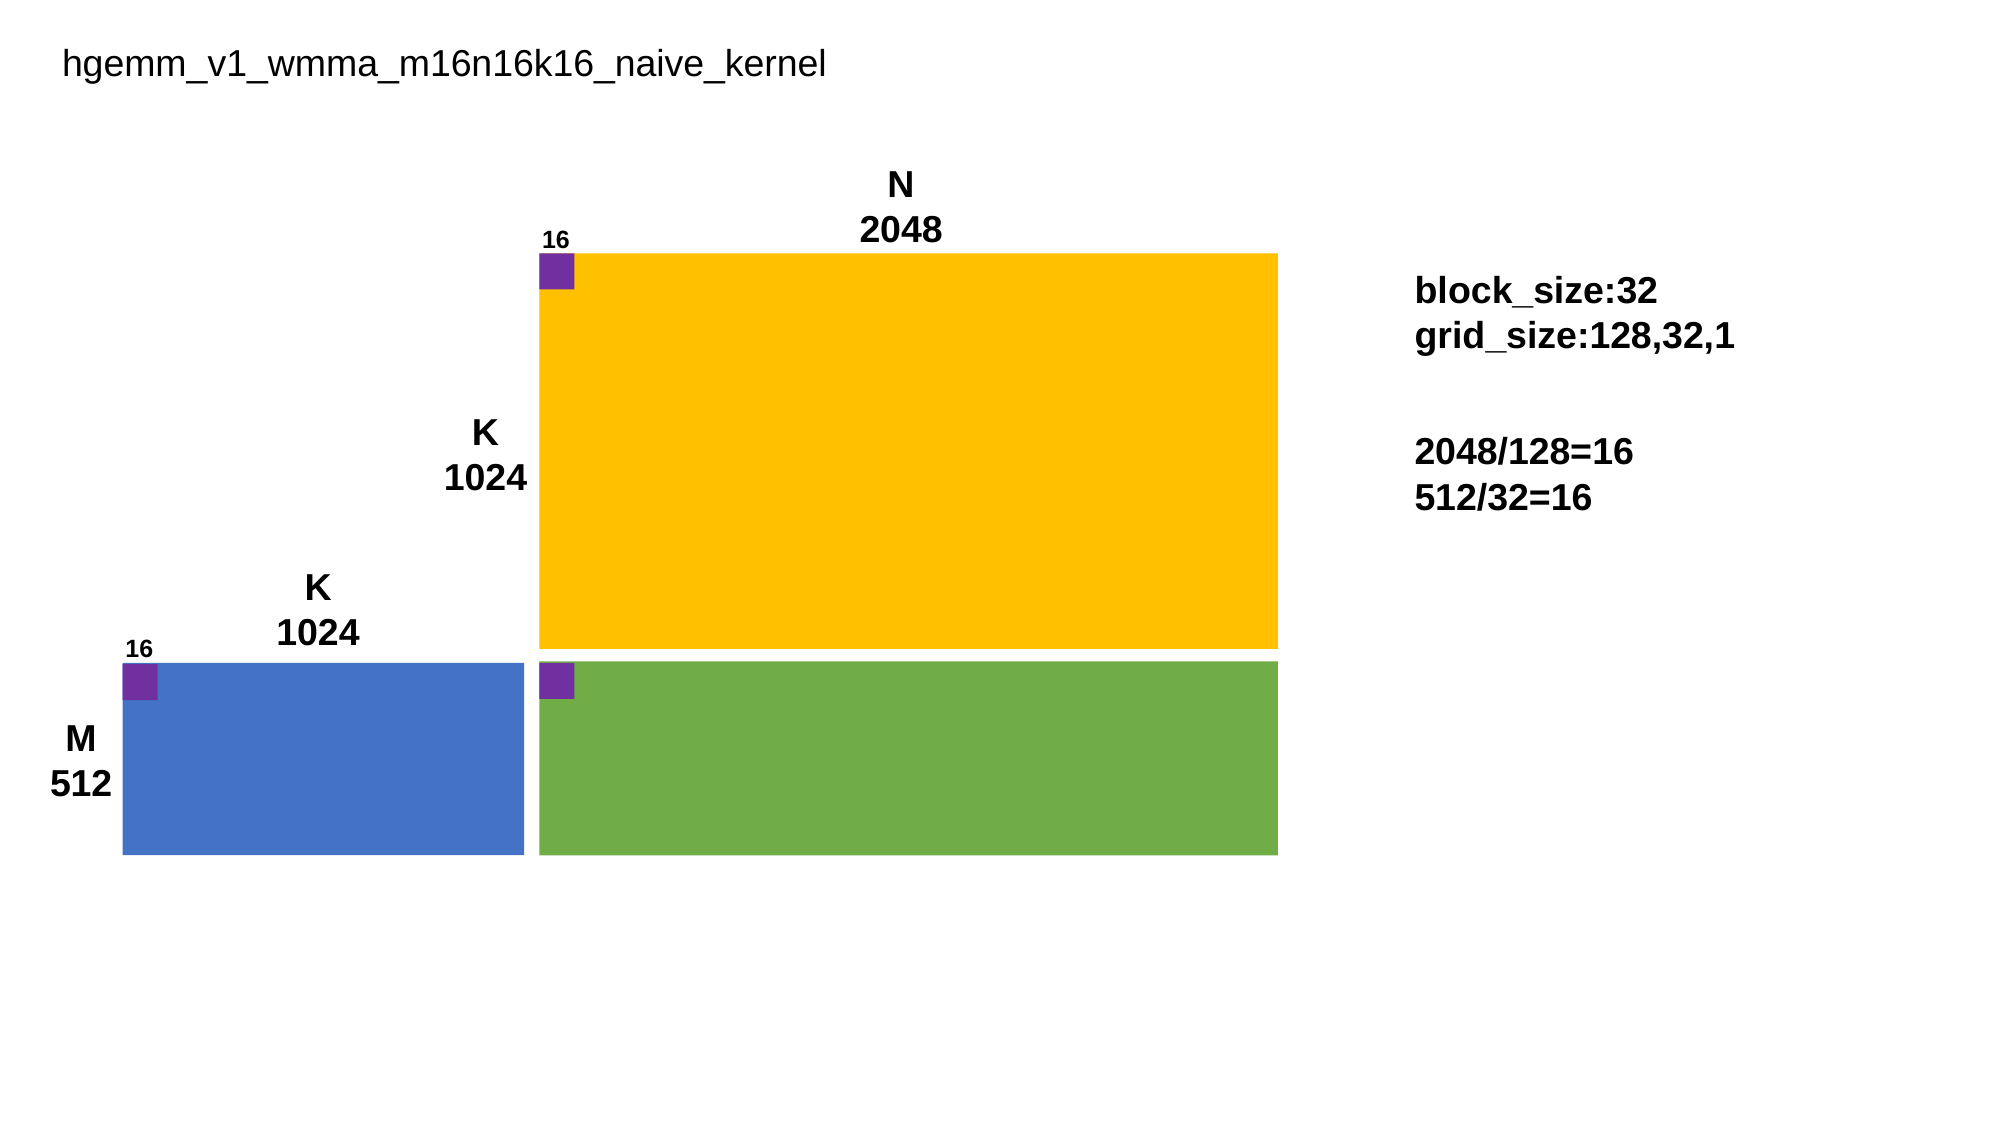

hgemm_v1_wmma_m16n16k16_naive_kernel
N
2048
16

block_size:32
grid_size:128,32,1
K
1024
2048/128=16
512/32=16
K
1024
16

M
512